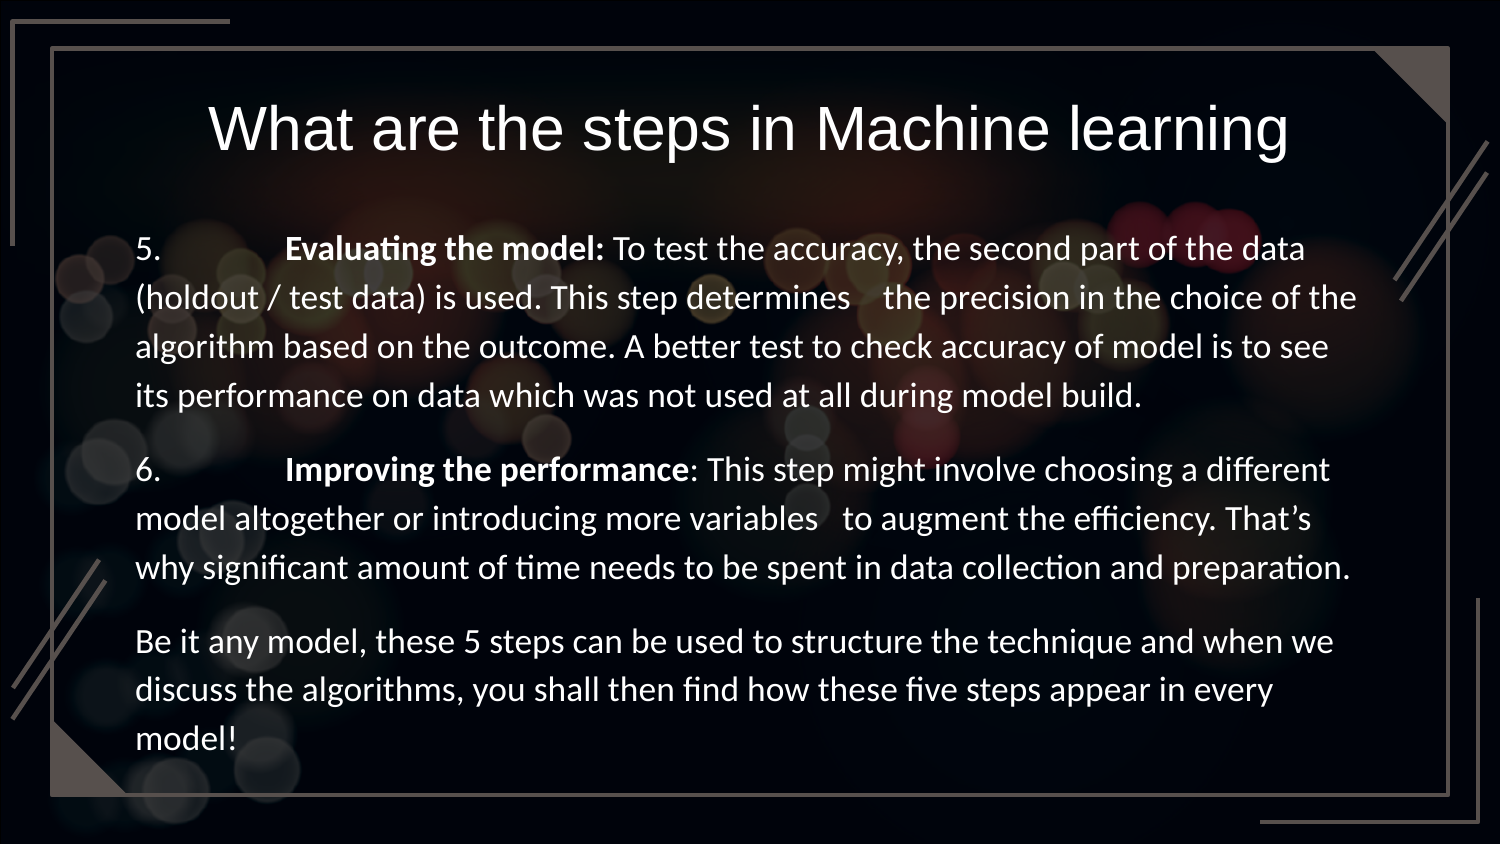

# What are the steps in Machine learning

5.	Evaluating the model: To test the accuracy, the second part of the data (holdout / test data) is used. This step determines    the precision in the choice of the algorithm based on the outcome. A better test to check accuracy of model is to see its performance on data which was not used at all during model build.
6.	Improving the performance: This step might involve choosing a different model altogether or introducing more variables   to augment the efficiency. That’s why significant amount of time needs to be spent in data collection and preparation.
Be it any model, these 5 steps can be used to structure the technique and when we discuss the algorithms, you shall then find how these five steps appear in every model!